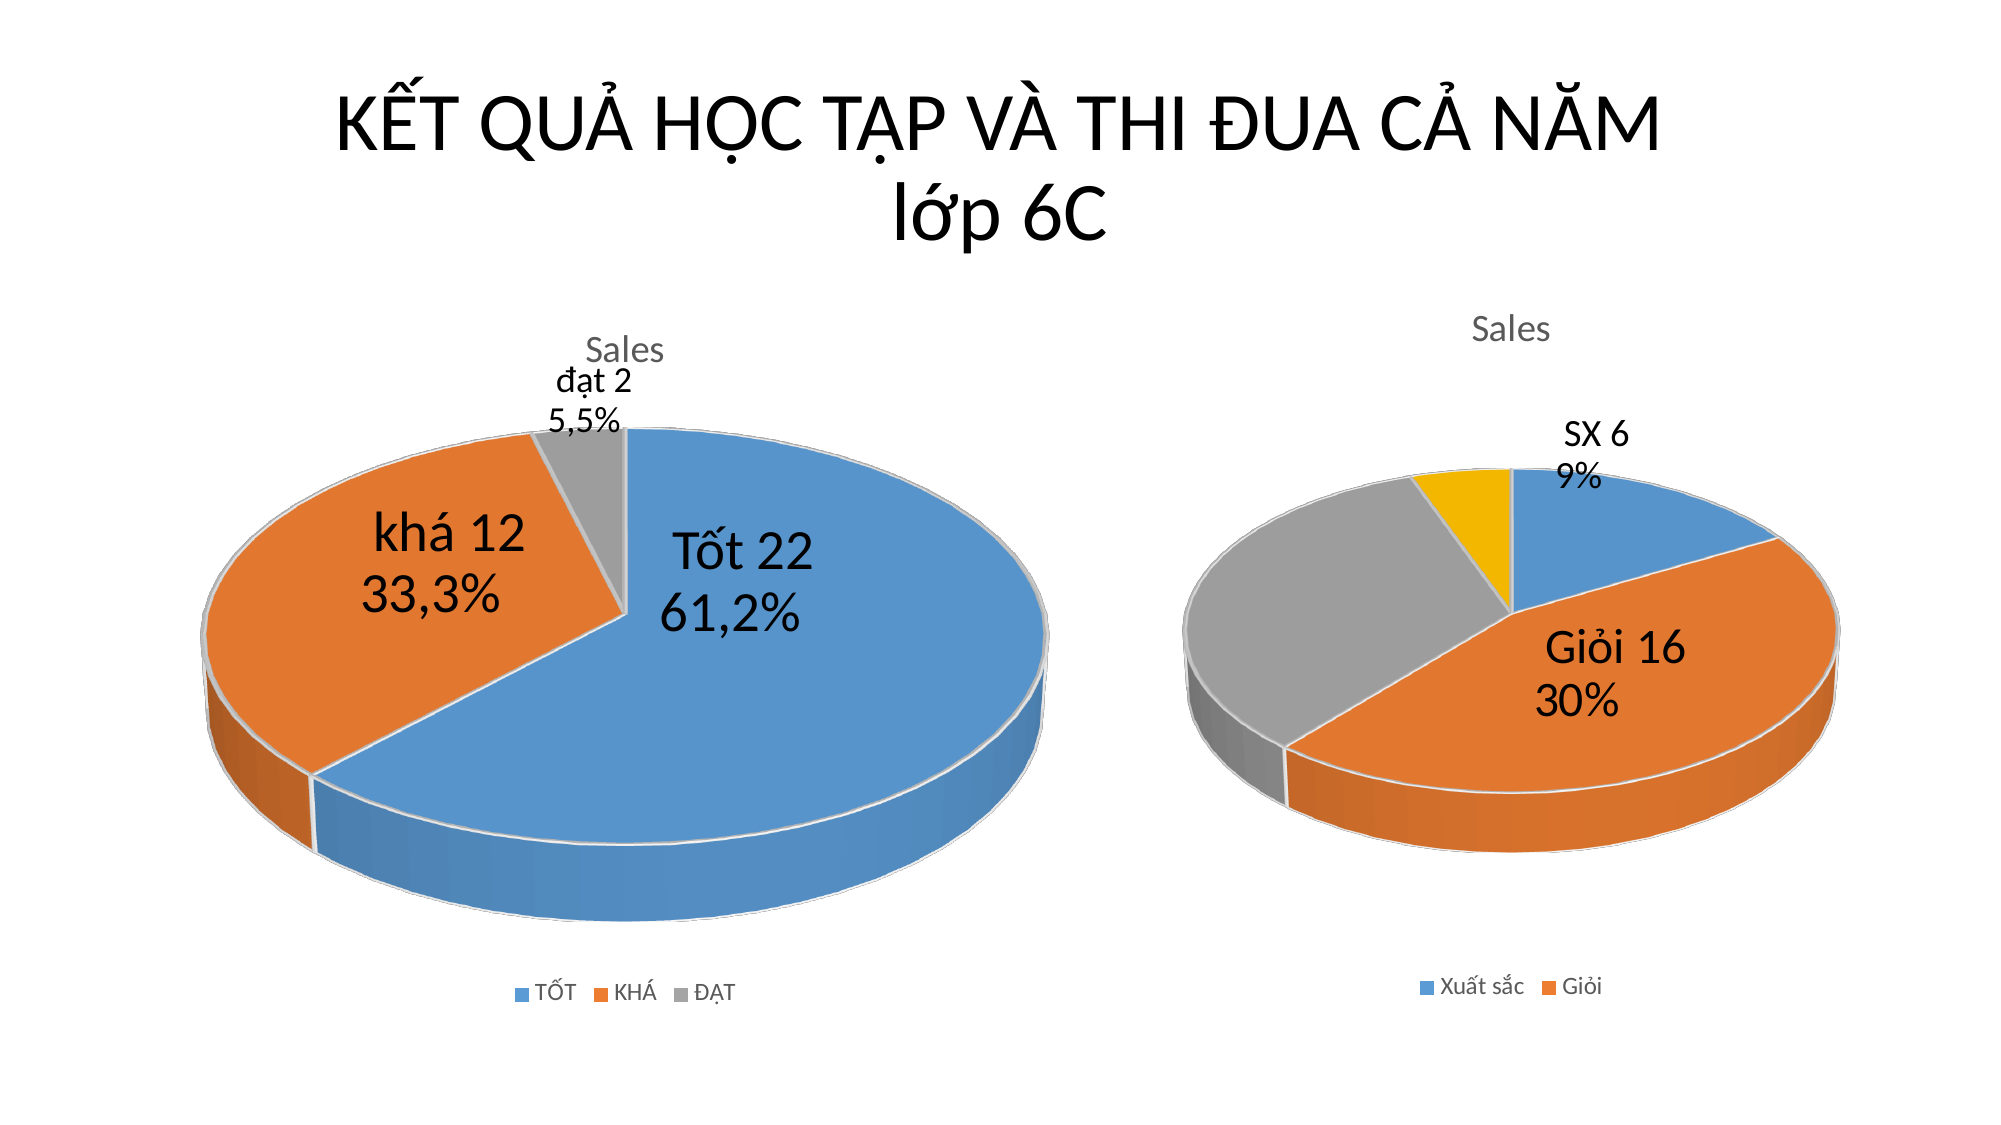

# KẾT QUẢ HỌC TẬP VÀ THI ĐUA CẢ NĂM lớp 6C

[unsupported chart]

[unsupported chart]

 đạt 2
5,5%
 SX 6
9%
 khá 12
33,3%
 Tốt 22
61,2%
 Giỏi 16
30%